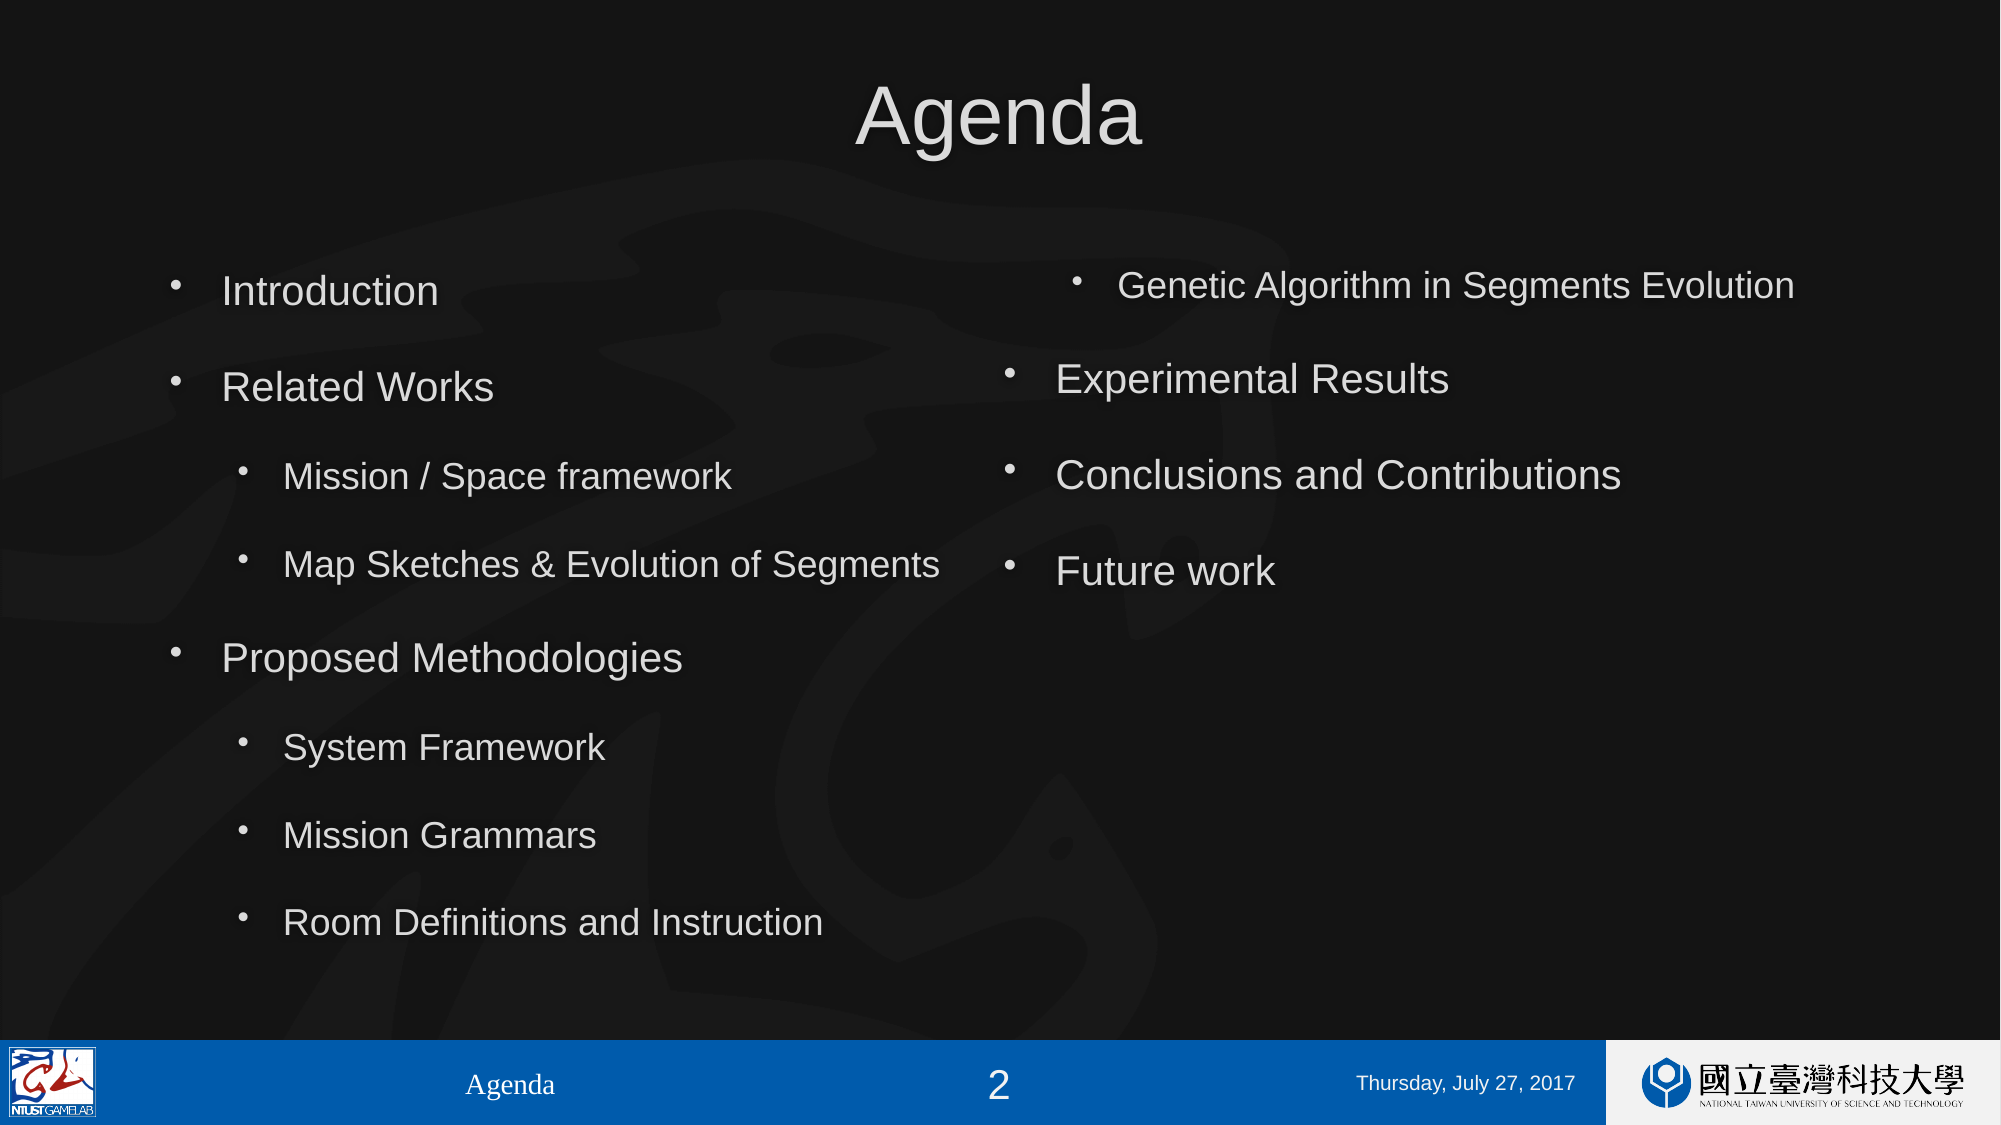

# Agenda
Introduction
Related Works
Mission / Space framework
Map Sketches & Evolution of Segments
Proposed Methodologies
System Framework
Mission Grammars
Room Definitions and Instruction
Genetic Algorithm in Segments Evolution
Experimental Results
Conclusions and Contributions
Future work

Agenda
Thursday, July 27, 2017
2